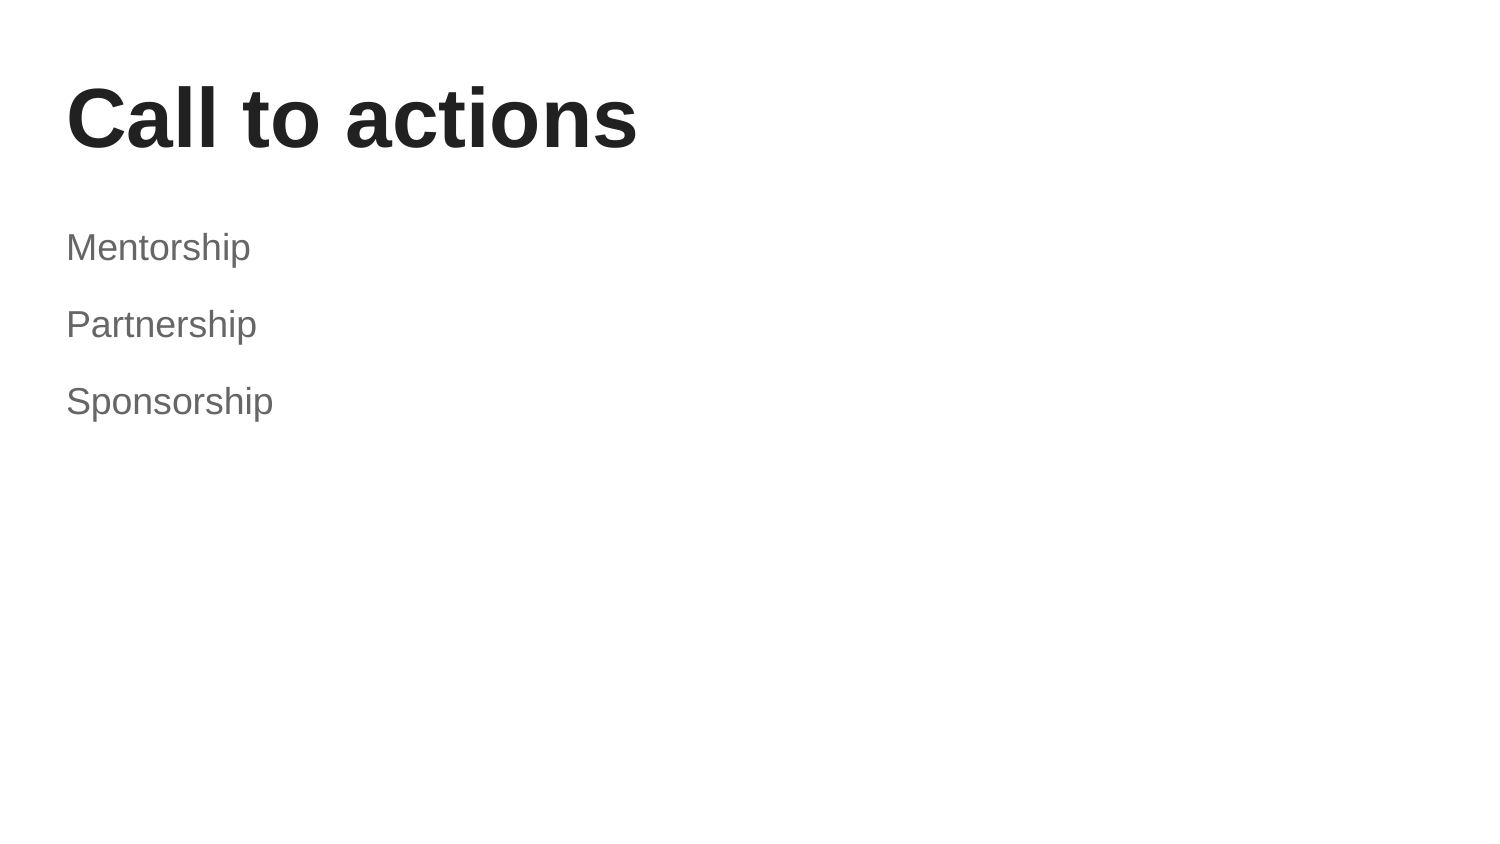

# Call to actions
Mentorship
Partnership
Sponsorship